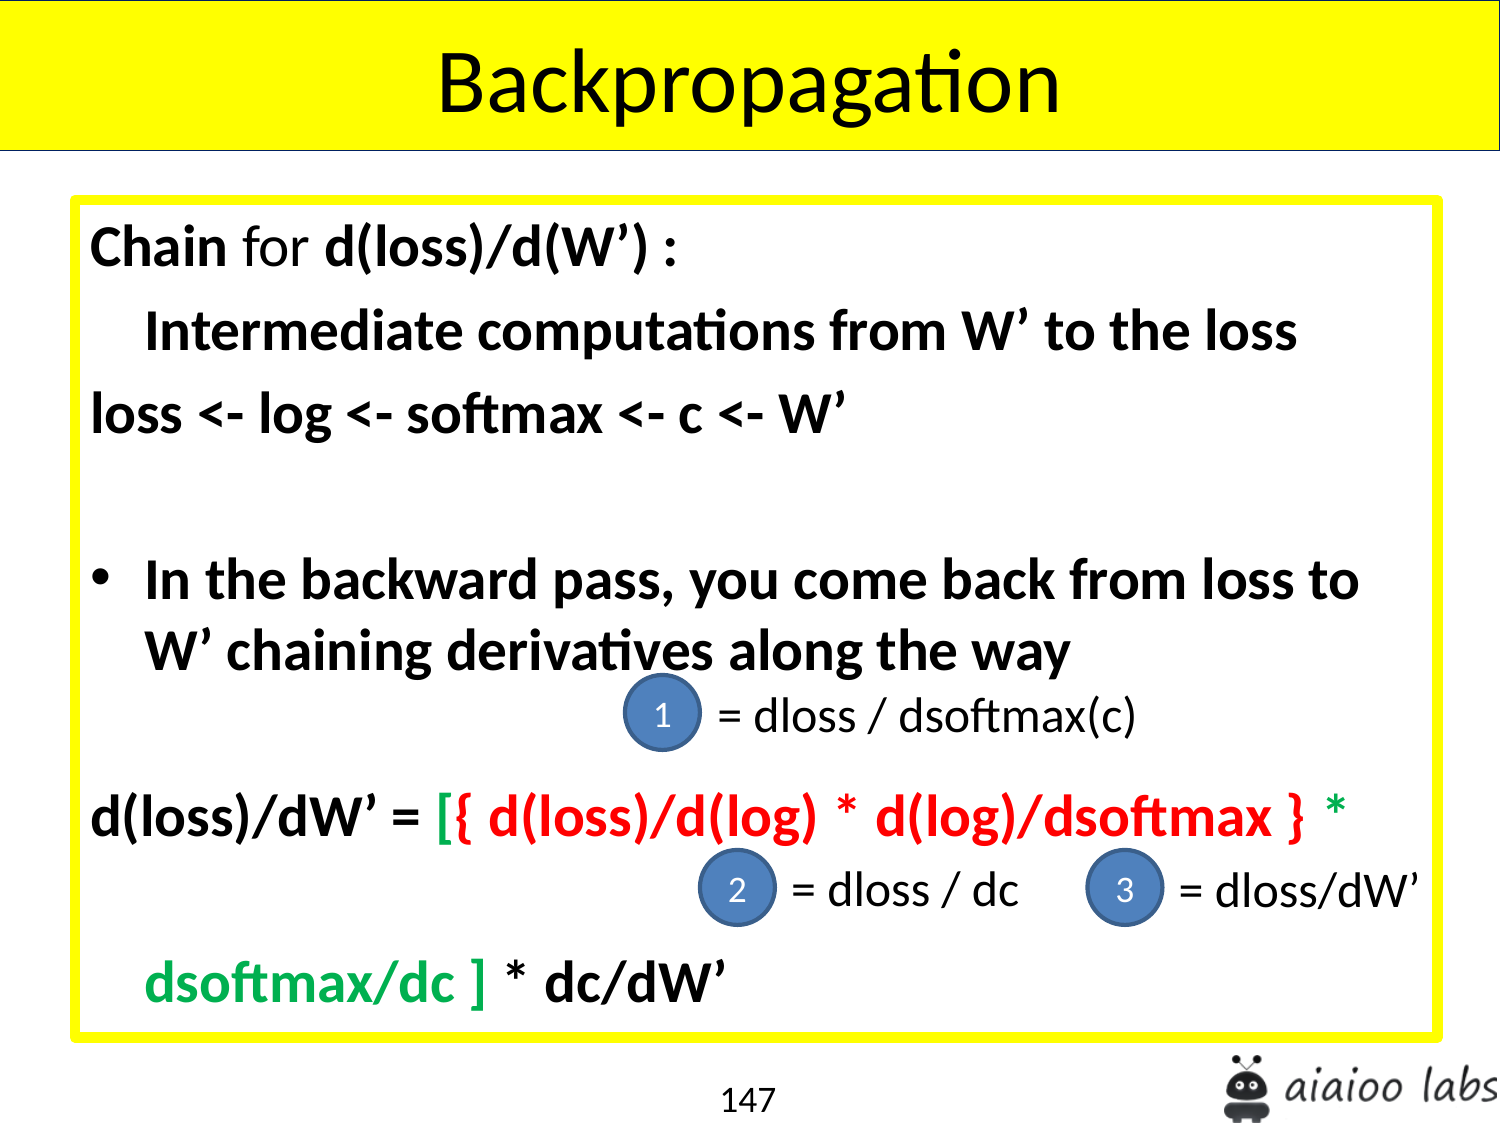

Backpropagation
Chain for d(loss)/d(W’) :
	Intermediate computations from W’ to the loss
loss <- log <- softmax <- c <- W’

In the backward pass, you come back from loss to W’ chaining derivatives along the way

d(loss)/dW’ = [{ d(loss)/d(log) * d(log)/dsoftmax } *

					dsoftmax/dc ] * dc/dW’

1
= dloss / dsoftmax(c)
= dloss / dc
2
3
= dloss/dW’